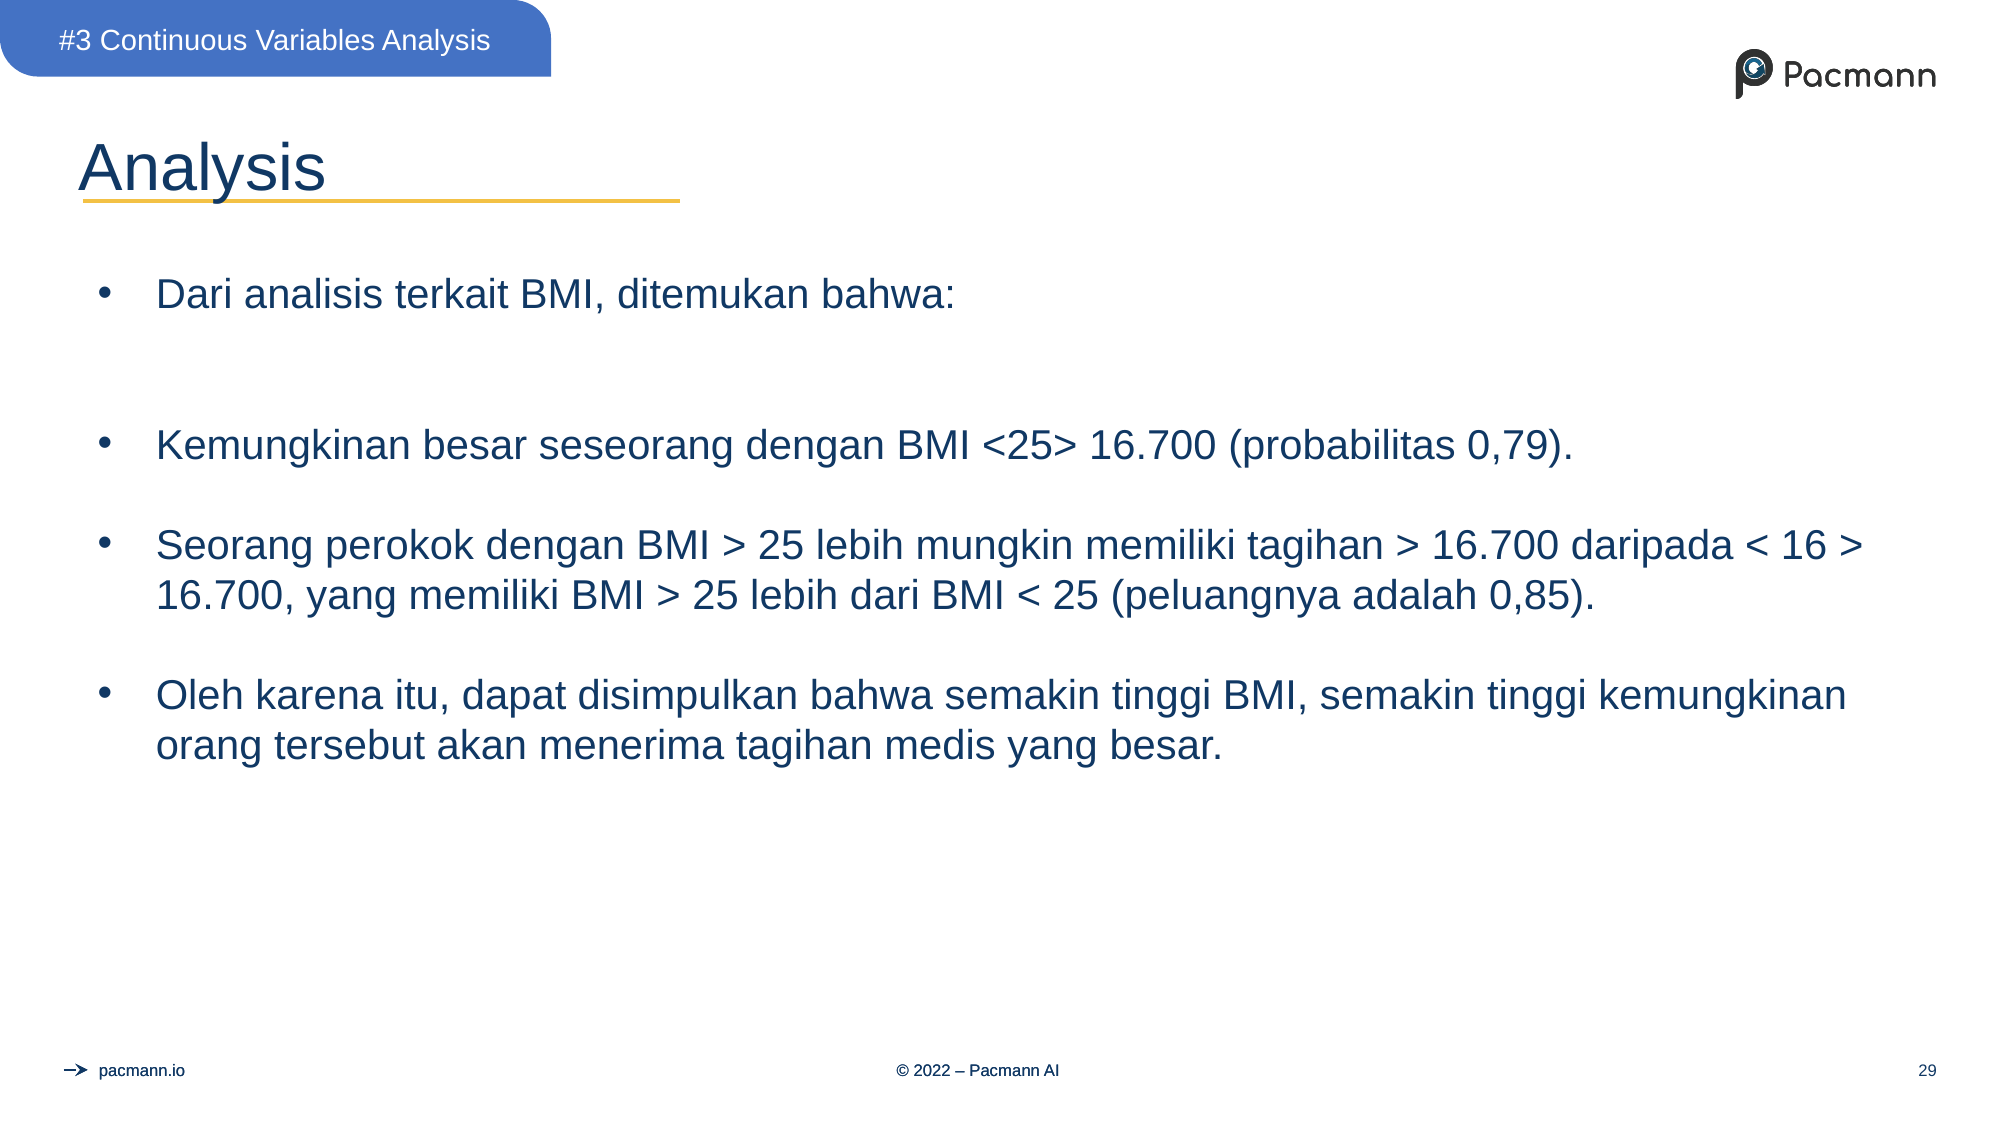

#3 Continuous Variables Analysis
# Analysis
Dari analisis terkait BMI, ditemukan bahwa:

Kemungkinan besar seseorang dengan BMI <25> 16.700 (probabilitas 0,79).

Seorang perokok dengan BMI > 25 lebih mungkin memiliki tagihan > 16.700 daripada < 16 > 16.700, yang memiliki BMI > 25 lebih dari BMI < 25 (peluangnya adalah 0,85).

Oleh karena itu, dapat disimpulkan bahwa semakin tinggi BMI, semakin tinggi kemungkinan orang tersebut akan menerima tagihan medis yang besar.